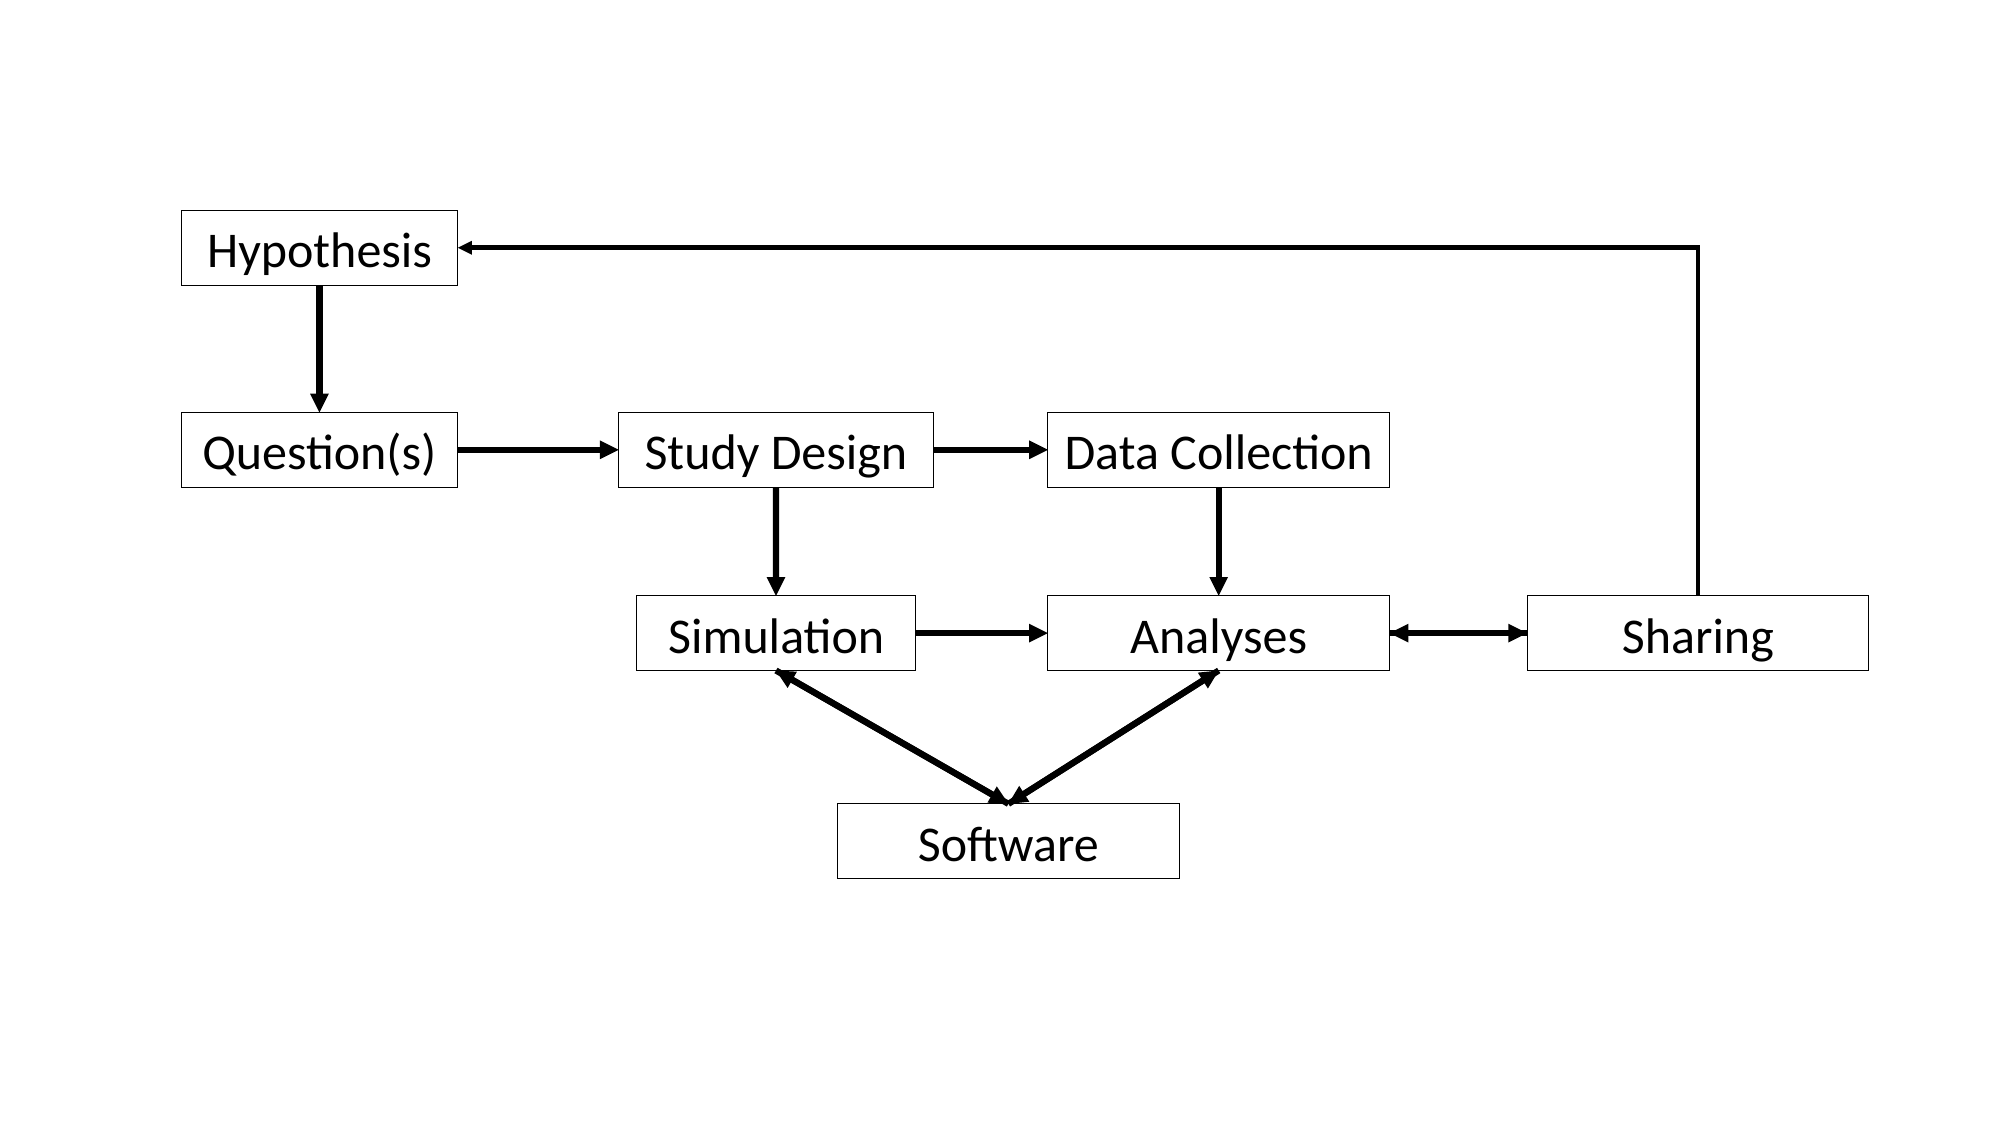

Hypothesis
Study Design
Data Collection
Question(s)
Simulation
Analyses
Sharing
Software